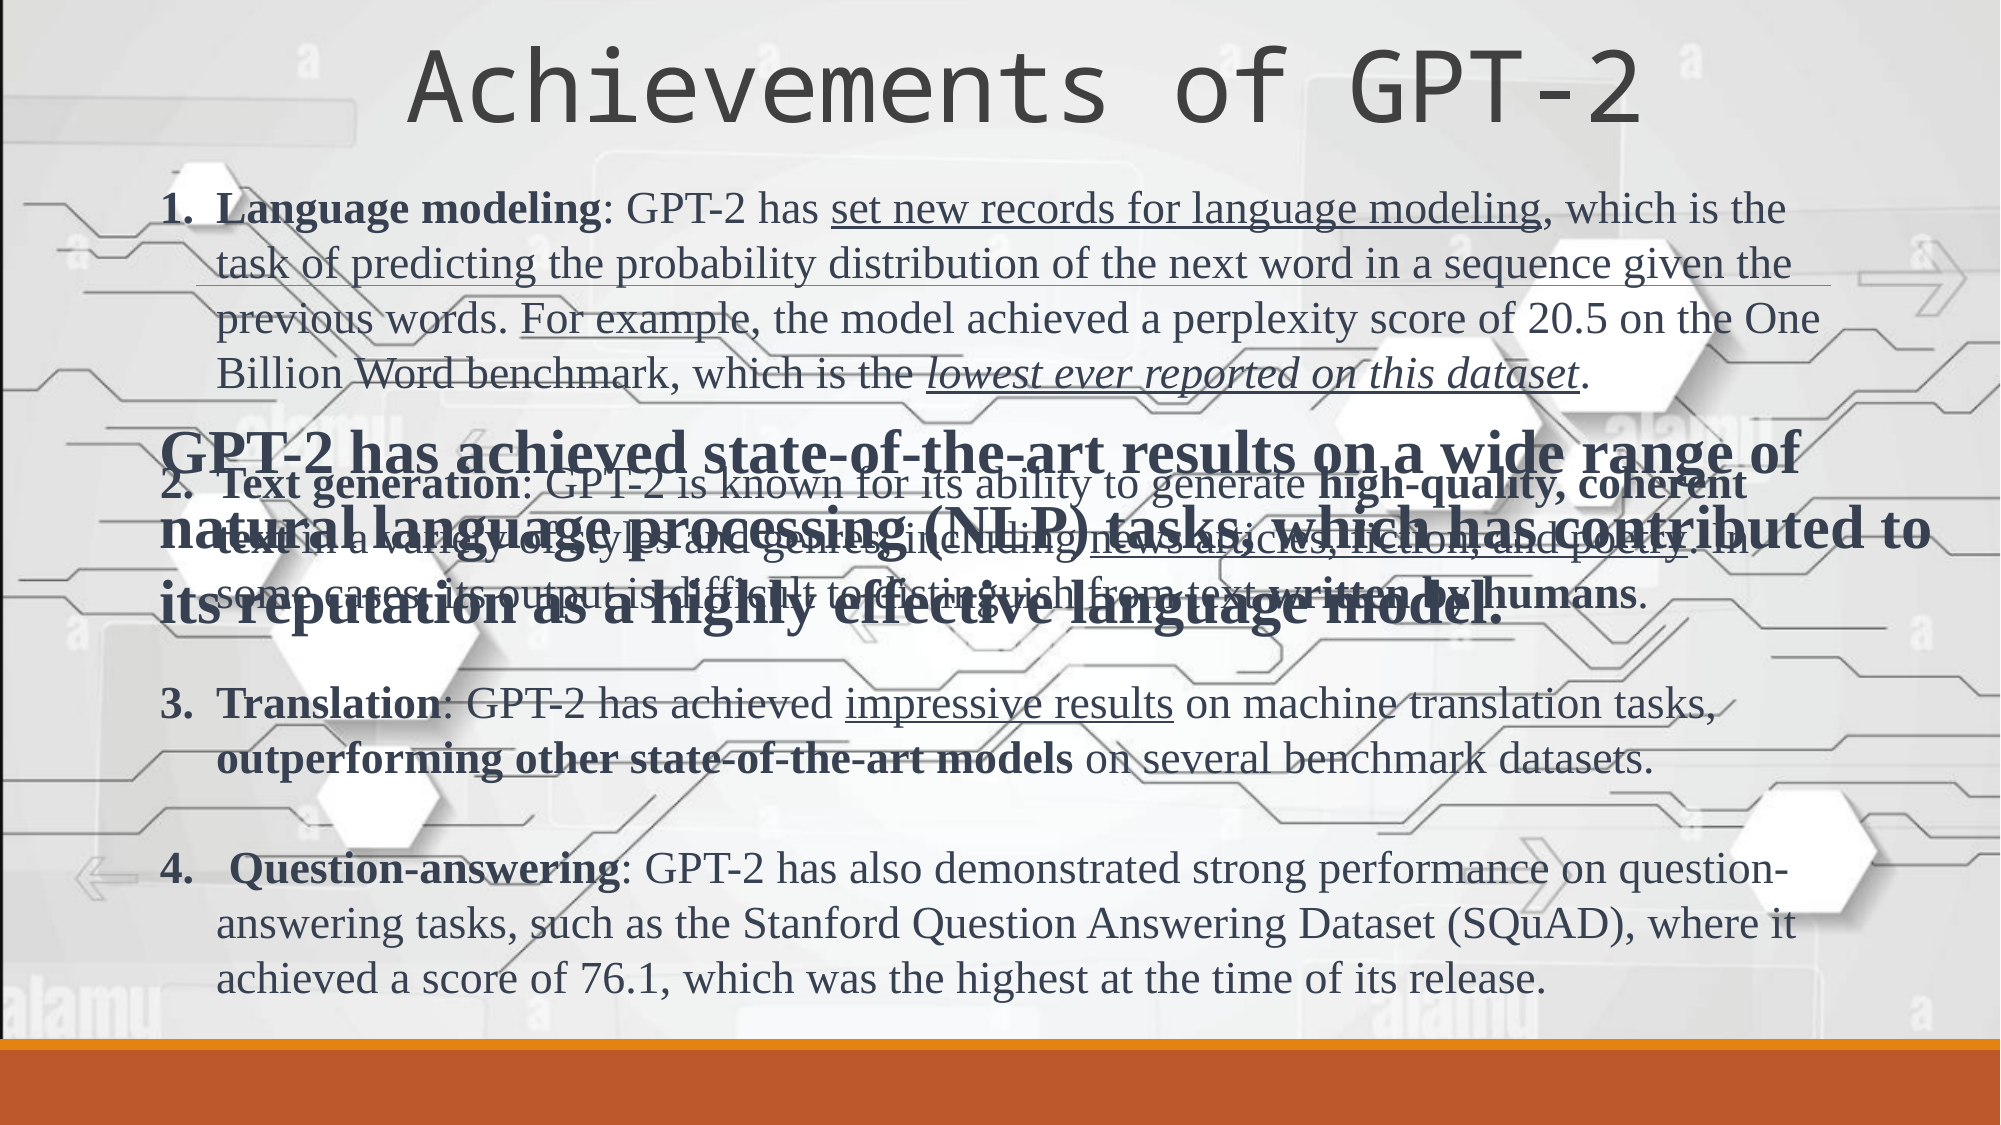

# Achievements of GPT-2
Language modeling: GPT-2 has set new records for language modeling, which is the task of predicting the probability distribution of the next word in a sequence given the previous words. For example, the model achieved a perplexity score of 20.5 on the One Billion Word benchmark, which is the lowest ever reported on this dataset.

Text generation: GPT-2 is known for its ability to generate high-quality, coherent text in a variety of styles and genres, including news articles, fiction, and poetry. In some cases, its output is difficult to distinguish from text written by humans.

Translation: GPT-2 has achieved impressive results on machine translation tasks, outperforming other state-of-the-art models on several benchmark datasets.

4.   Question-answering: GPT-2 has also demonstrated strong performance on question-answering tasks, such as the Stanford Question Answering Dataset (SQuAD), where it achieved a score of 76.1, which was the highest at the time of its release.

GPT-2 has achieved state-of-the-art results on a wide range of natural language processing (NLP) tasks, which has contributed to its reputation as a highly effective language model.